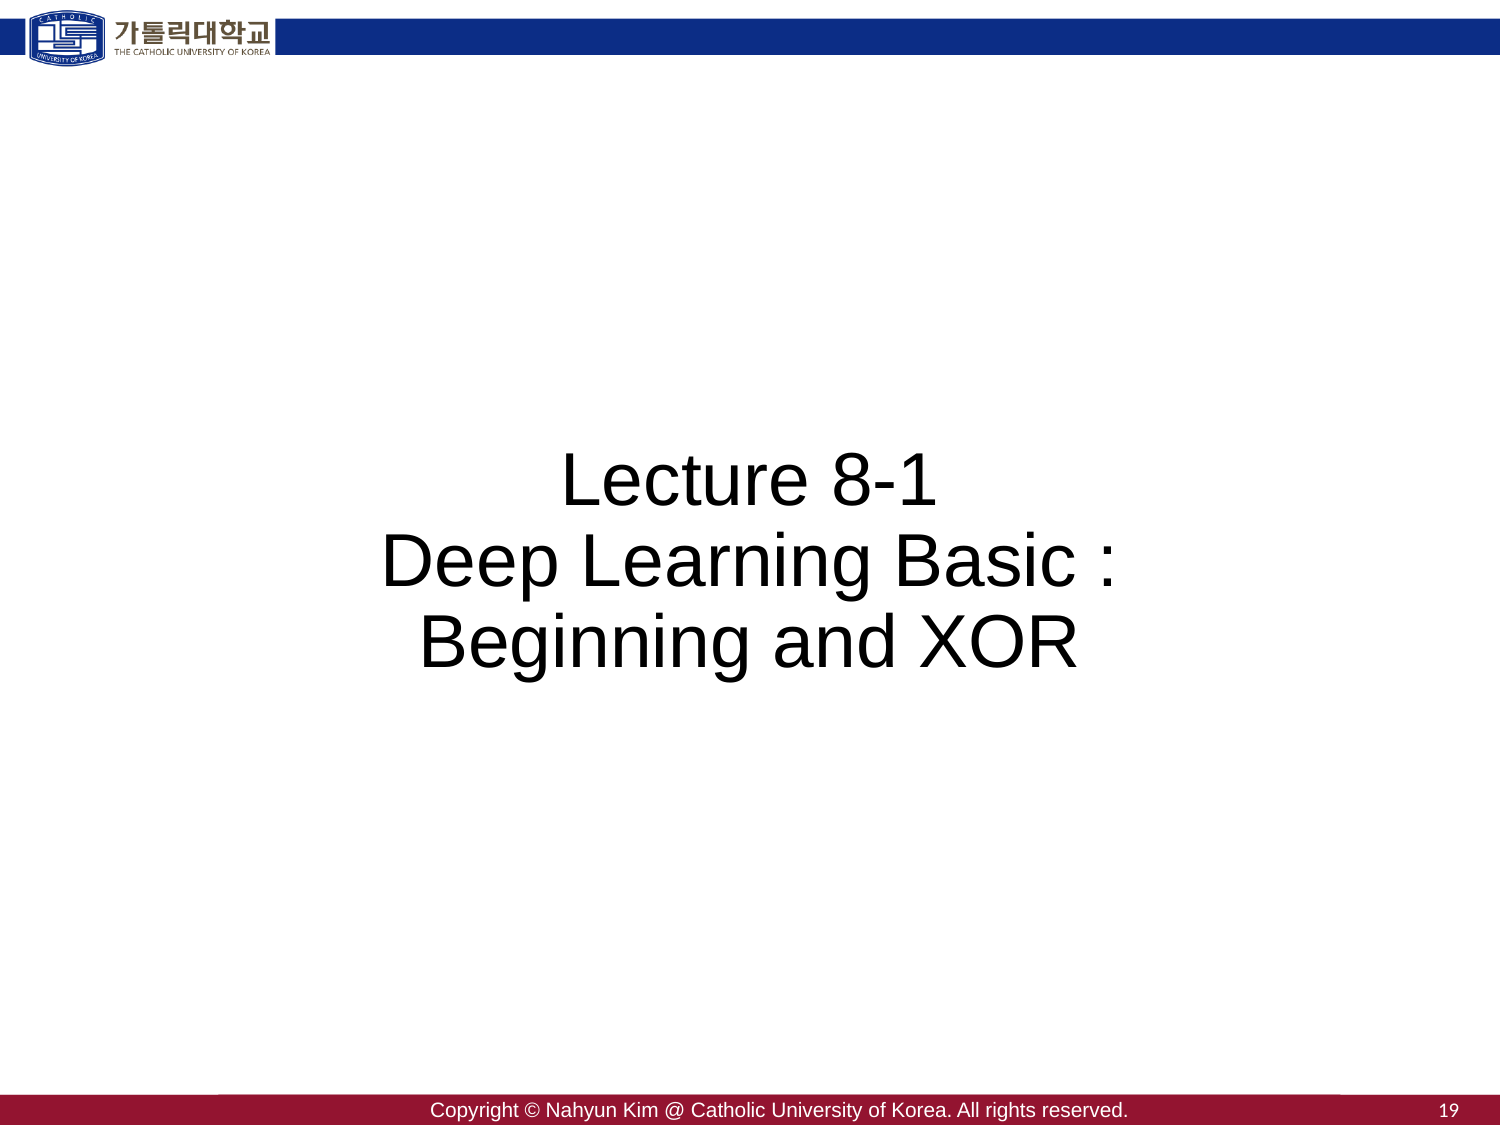

# Lecture 8-1 Deep Learning Basic : Beginning and XOR
19
Copyright © Nahyun Kim @ Catholic University of Korea. All rights reserved.